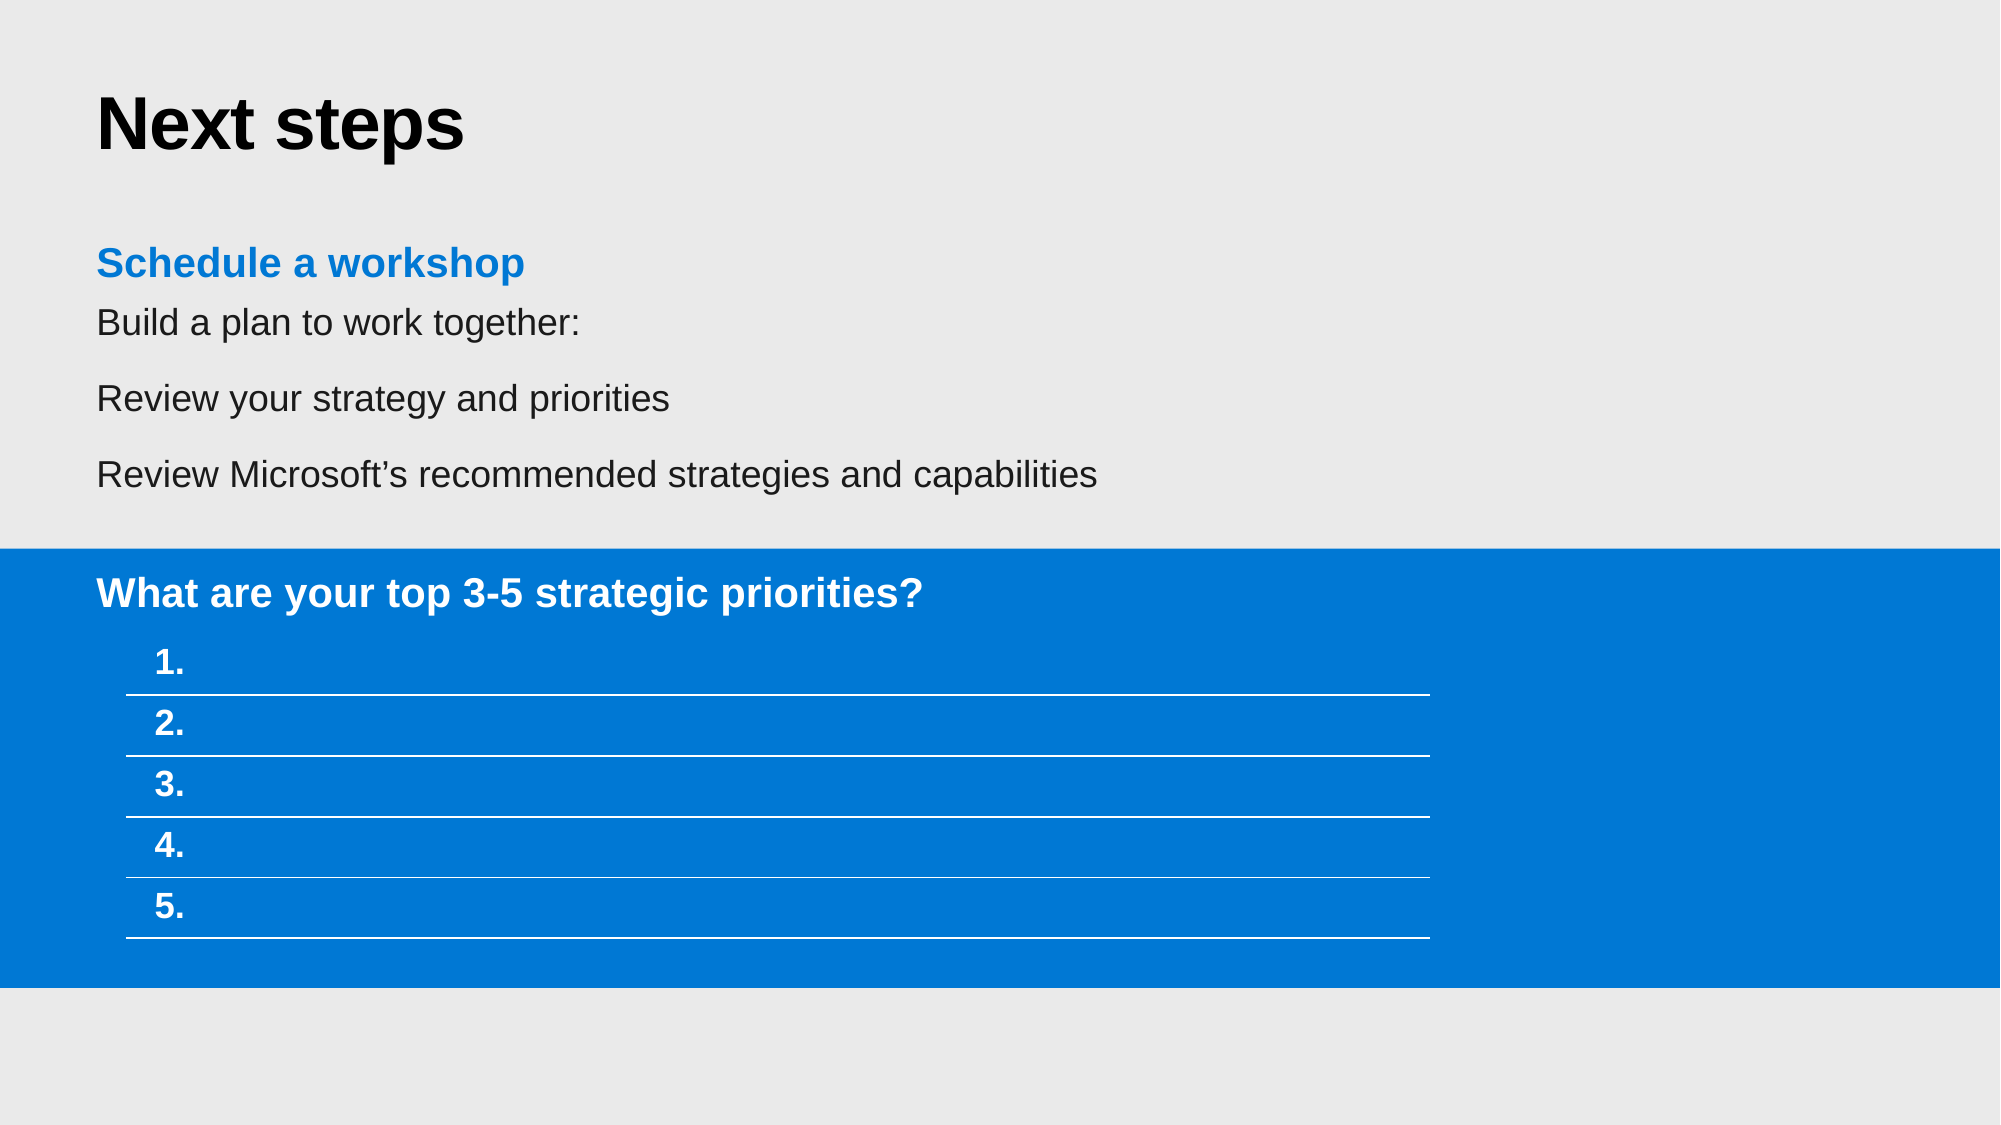

# Next steps
Schedule a workshop
Build a plan to work together:
Review your strategy and priorities
Review Microsoft’s recommended strategies and capabilities
What are your top 3-5 strategic priorities?

| 1. |  |
| --- | --- |
| 2. |  |
| 3. |  |
| 4. |  |
| 5. |  |